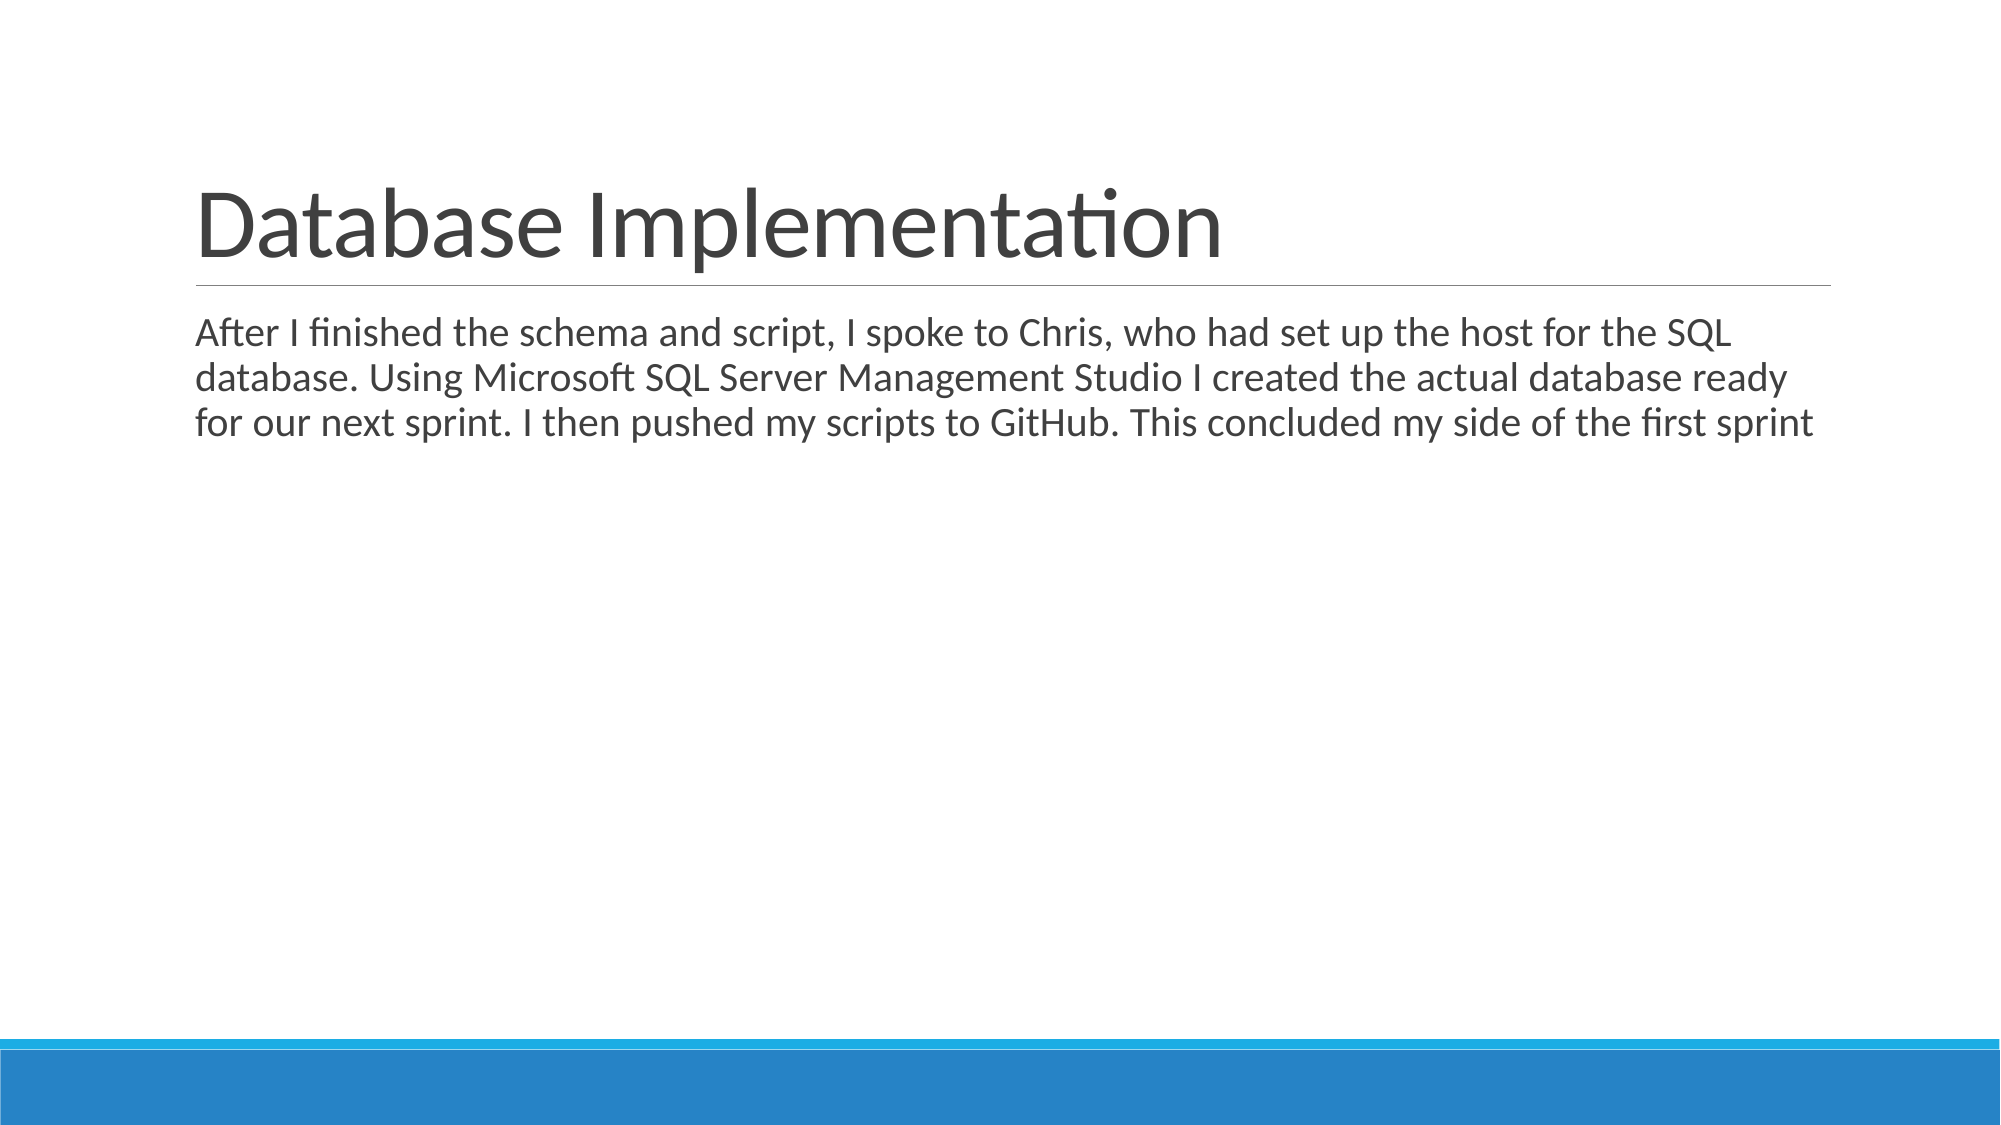

# Database Implementation
After I finished the schema and script, I spoke to Chris, who had set up the host for the SQL database. Using Microsoft SQL Server Management Studio I created the actual database ready for our next sprint. I then pushed my scripts to GitHub. This concluded my side of the first sprint